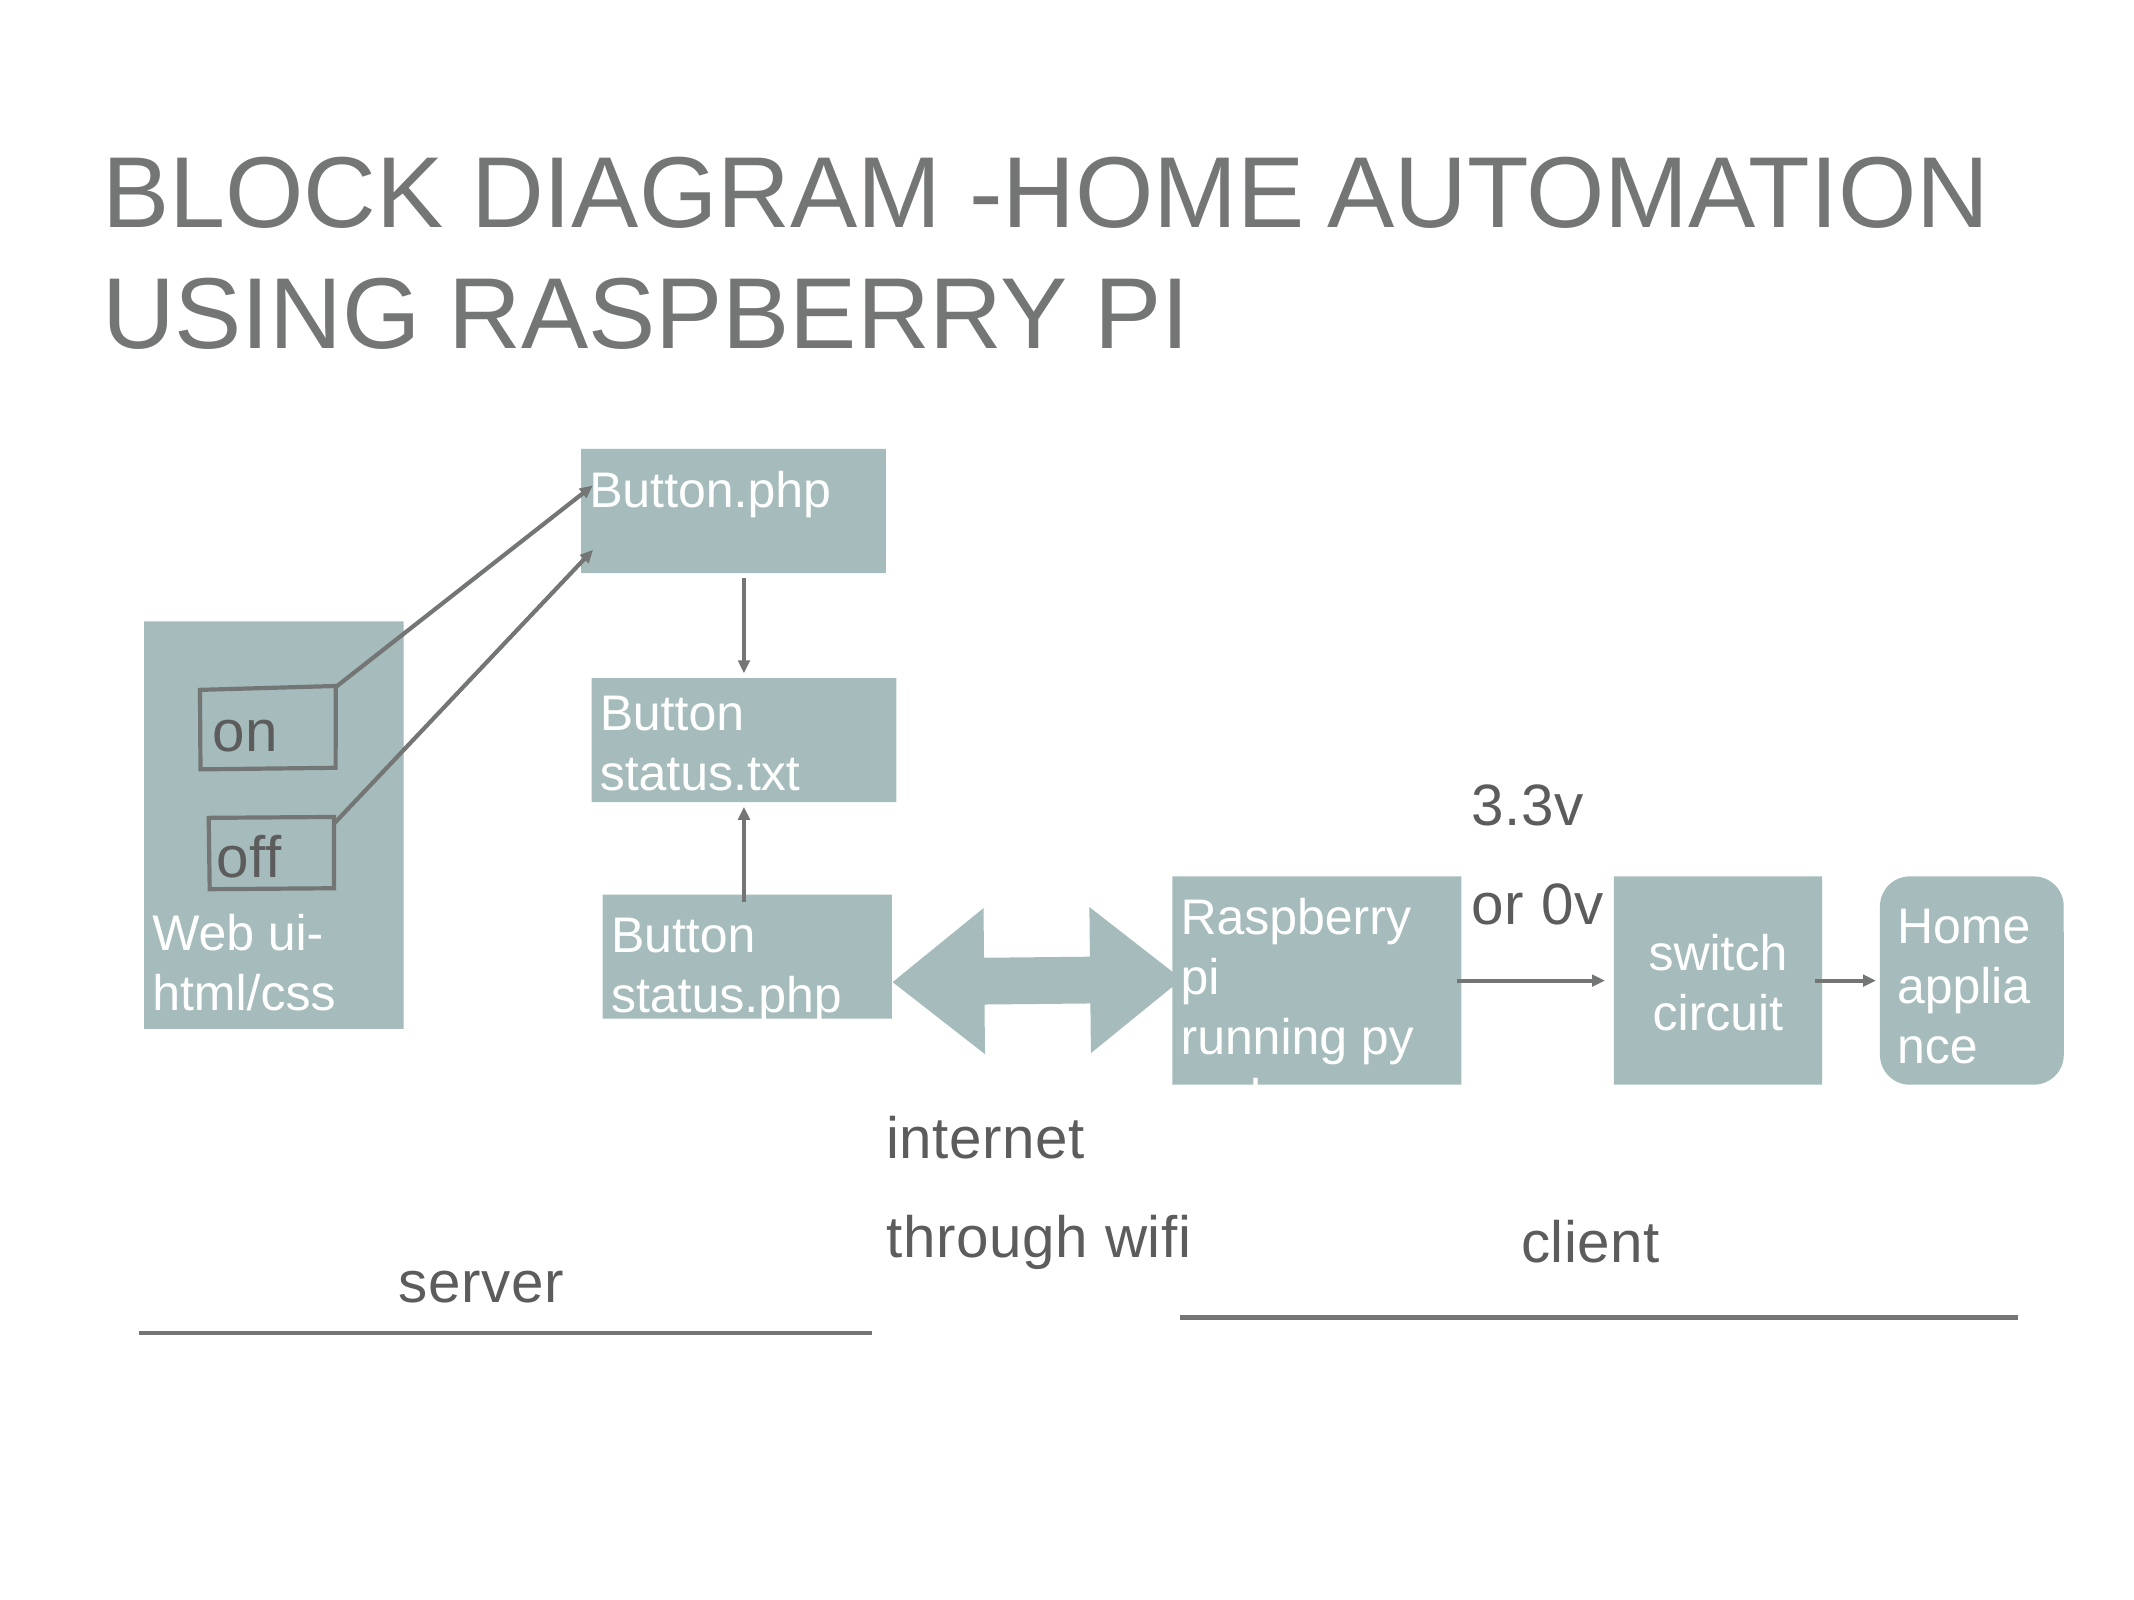

# block diagram -home automation using raspberry pi

Button.php

Web ui-html/css
Button status.txt
on

3.3v
or 0v

off

Raspberry pi
running py
code
switch circuit
Home
appliance
Button status.php

internet
through wifi
client
server